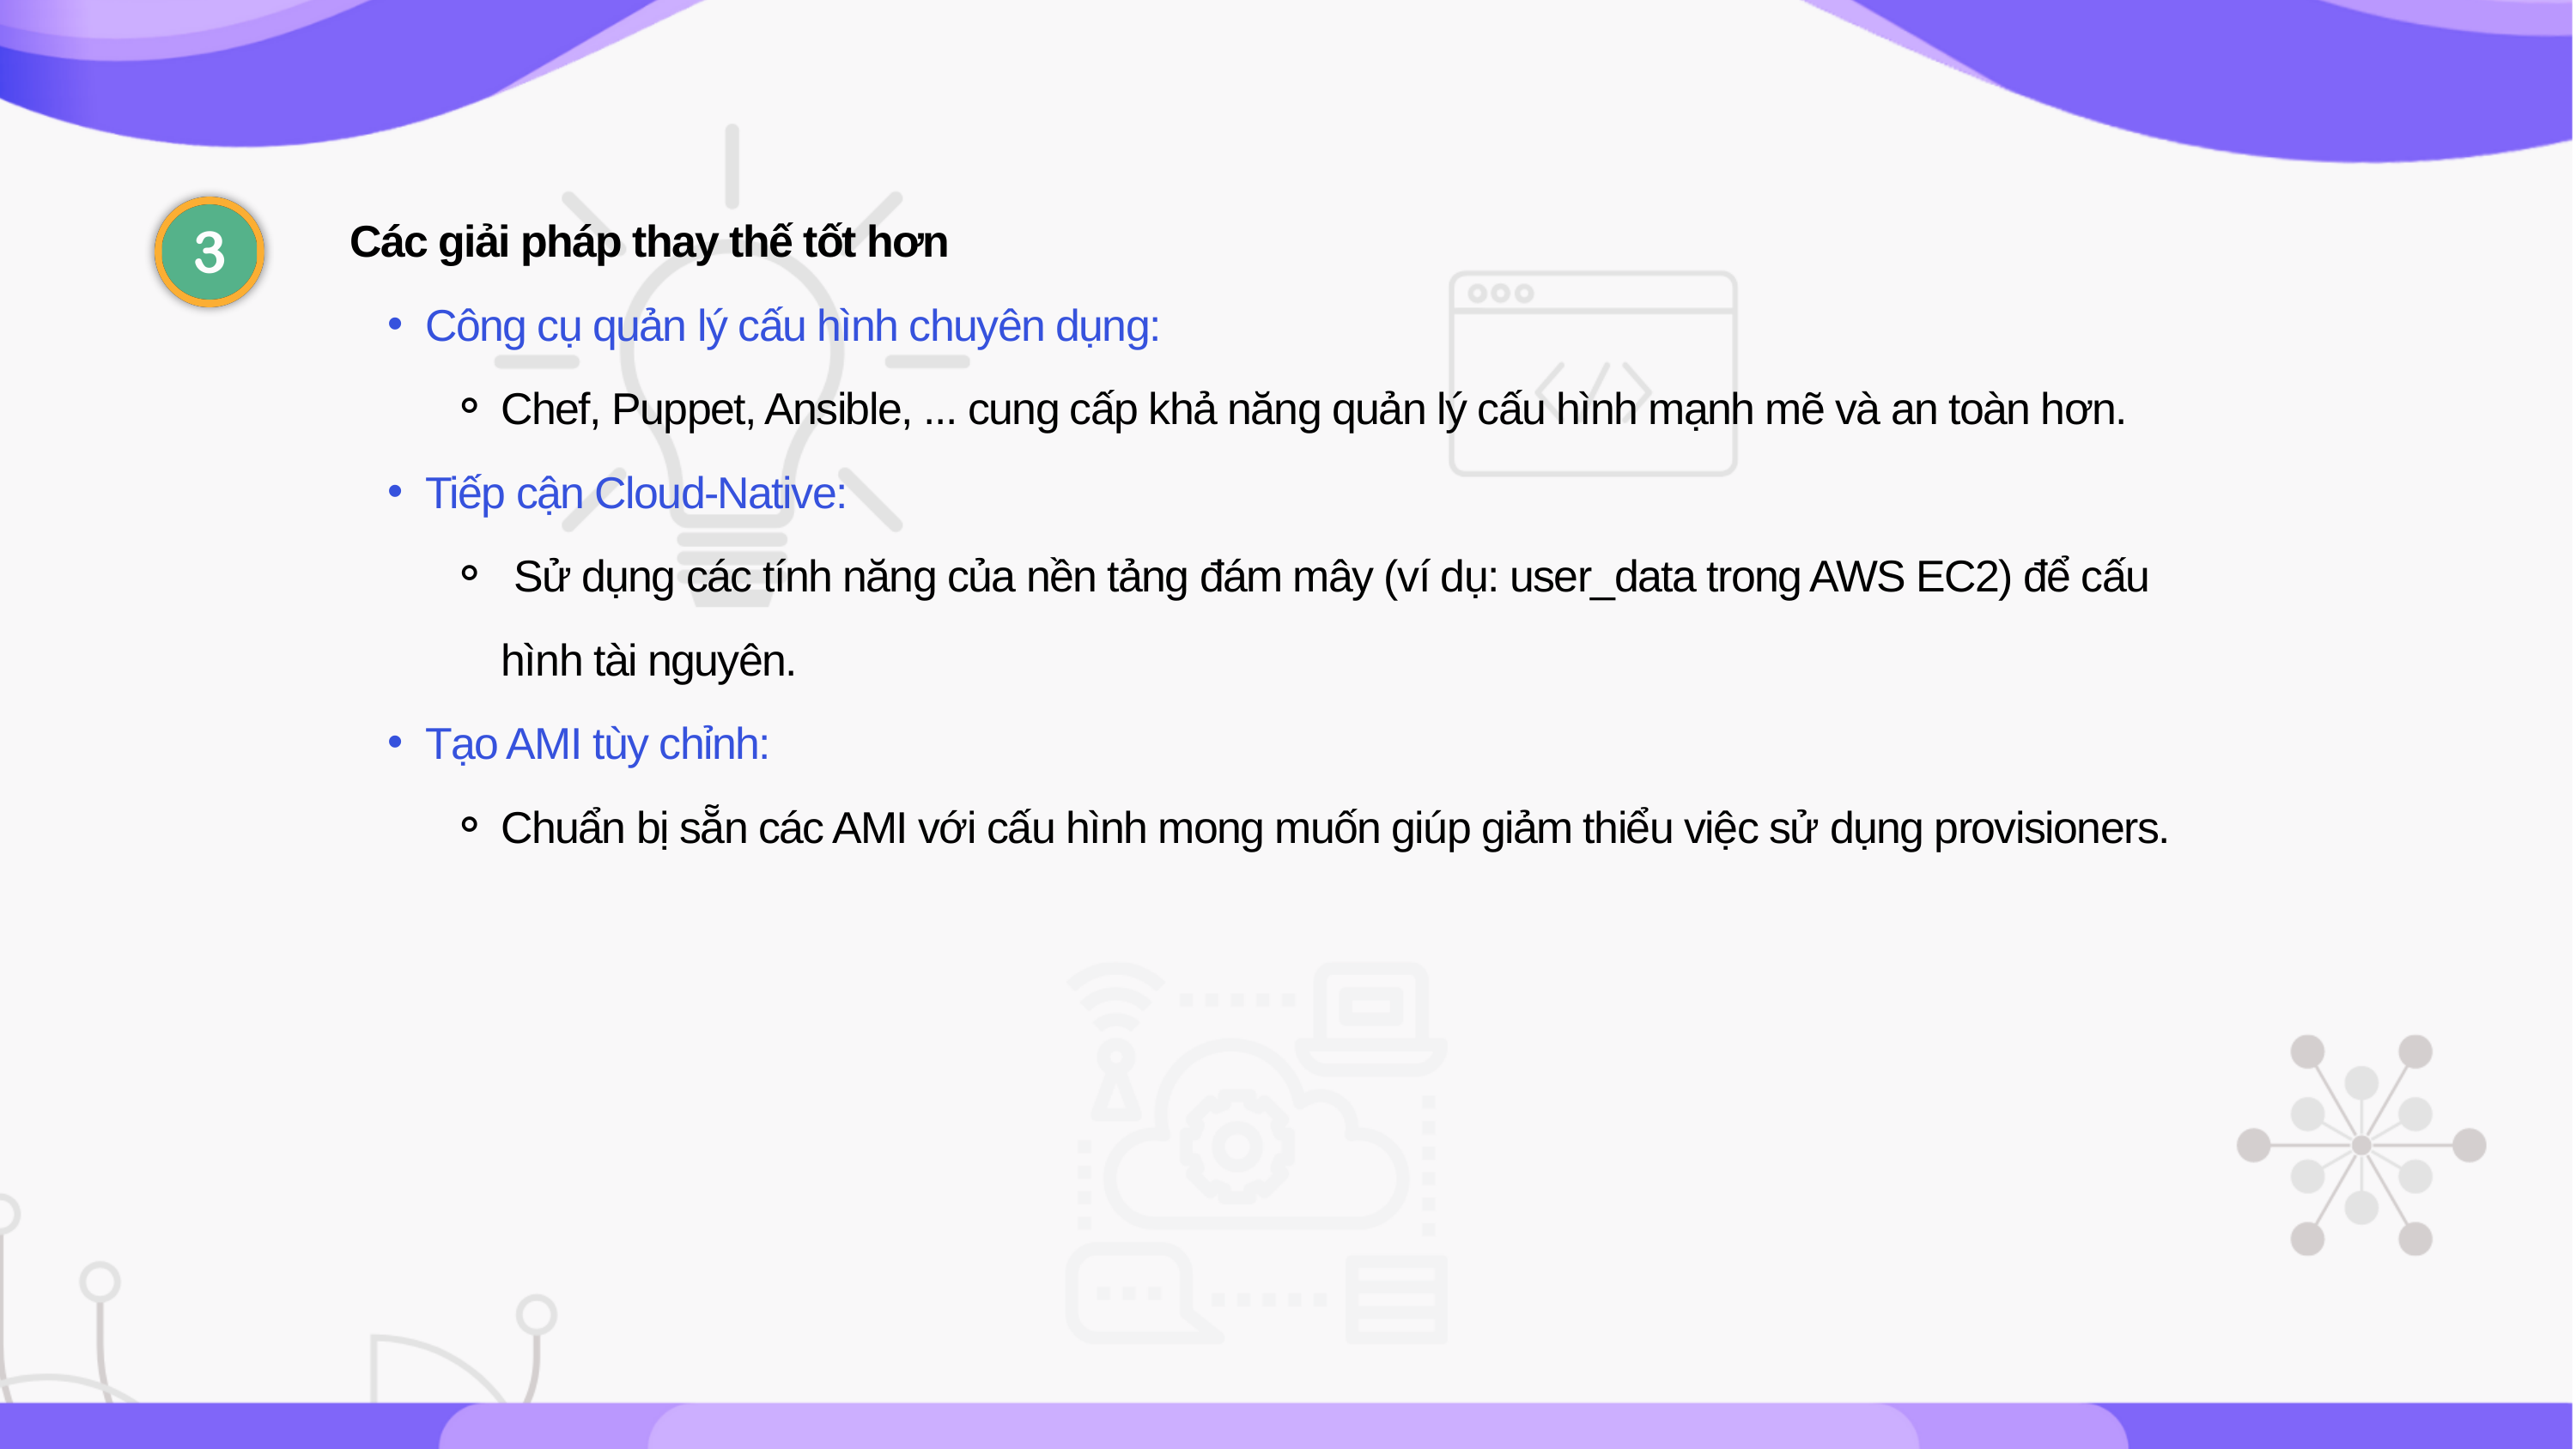

Các giải pháp thay thế tốt hơn
Công cụ quản lý cấu hình chuyên dụng:
Chef, Puppet, Ansible, ... cung cấp khả năng quản lý cấu hình mạnh mẽ và an toàn hơn.
Tiếp cận Cloud-Native:
 Sử dụng các tính năng của nền tảng đám mây (ví dụ: user_data trong AWS EC2) để cấu hình tài nguyên.
Tạo AMI tùy chỉnh:
Chuẩn bị sẵn các AMI với cấu hình mong muốn giúp giảm thiểu việc sử dụng provisioners.